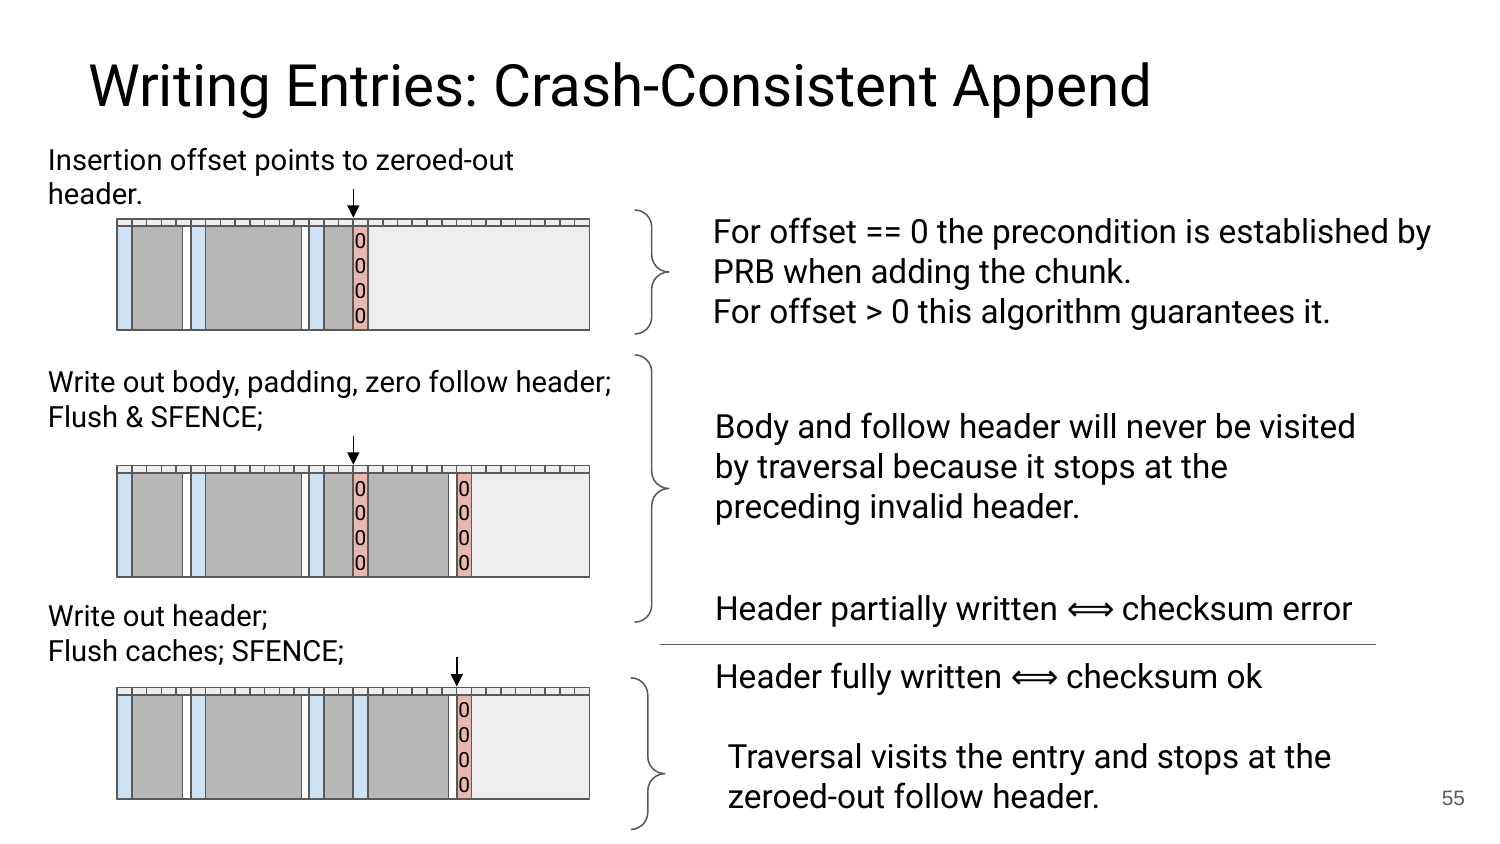

Writing Entries: Crash-Consistent Append
Insertion offset points to zeroed-out header.
For offset == 0 the precondition is established by PRB when adding the chunk.
For offset > 0 this algorithm guarantees it.

Body and follow header will never be visited by traversal because it stops at the preceding invalid header.
Header partially written ⟺ checksum error
Header fully written ⟺ checksum ok

Traversal visits the entry and stops at the zeroed-out follow header.

0
0
0
0
Write out body, padding, zero follow header;
Flush & SFENCE;

0
0
0
0

0
0
0
0
Write out header;
Flush caches; SFENCE;

0
0
0
0
55